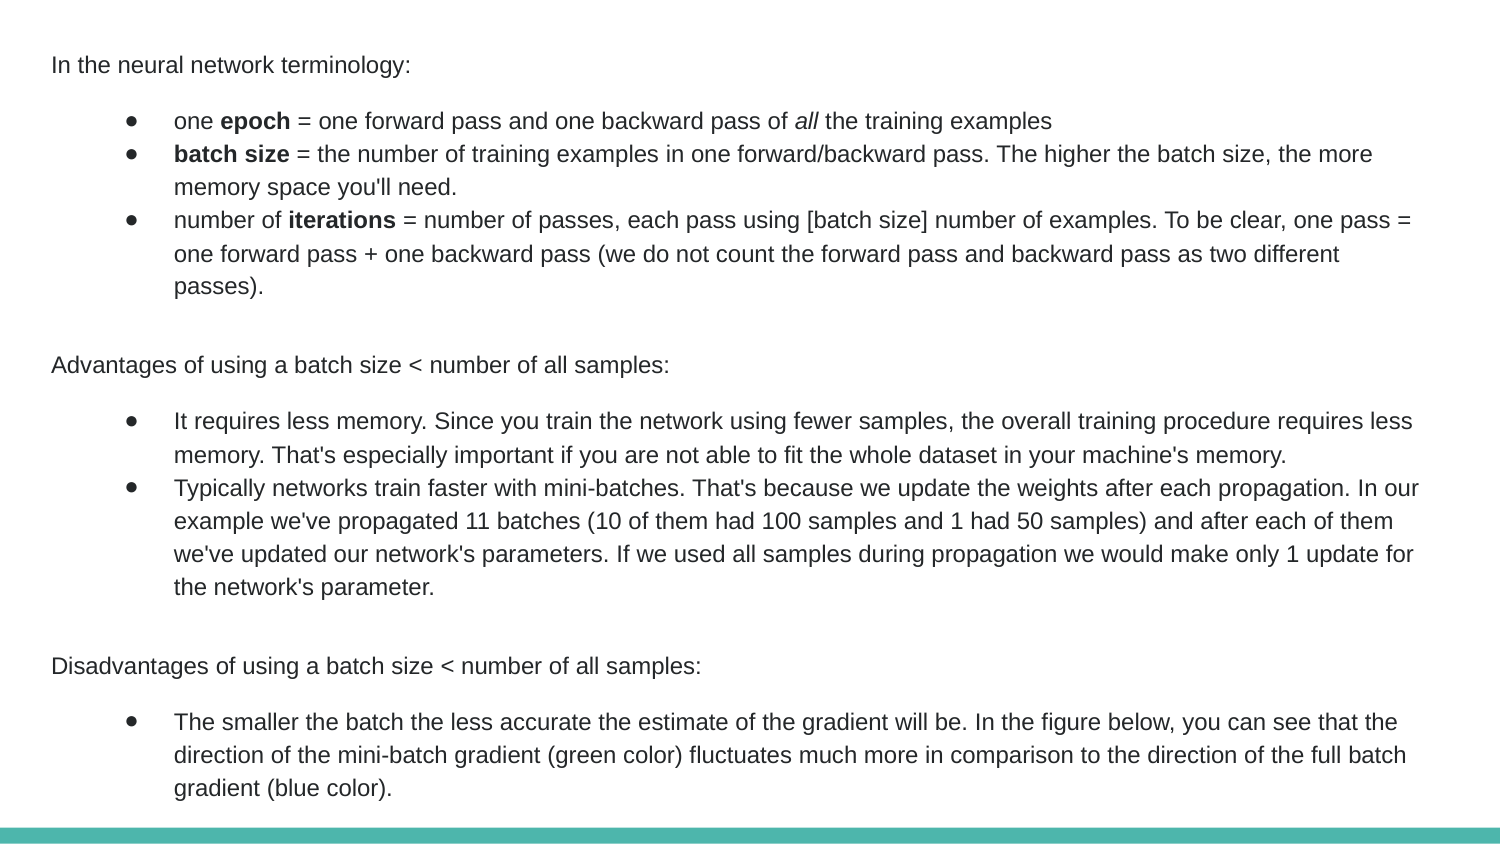

In the neural network terminology:
one epoch = one forward pass and one backward pass of all the training examples
batch size = the number of training examples in one forward/backward pass. The higher the batch size, the more memory space you'll need.
number of iterations = number of passes, each pass using [batch size] number of examples. To be clear, one pass = one forward pass + one backward pass (we do not count the forward pass and backward pass as two different passes).
Advantages of using a batch size < number of all samples:
It requires less memory. Since you train the network using fewer samples, the overall training procedure requires less memory. That's especially important if you are not able to fit the whole dataset in your machine's memory.
Typically networks train faster with mini-batches. That's because we update the weights after each propagation. In our example we've propagated 11 batches (10 of them had 100 samples and 1 had 50 samples) and after each of them we've updated our network's parameters. If we used all samples during propagation we would make only 1 update for the network's parameter.
Disadvantages of using a batch size < number of all samples:
The smaller the batch the less accurate the estimate of the gradient will be. In the figure below, you can see that the direction of the mini-batch gradient (green color) fluctuates much more in comparison to the direction of the full batch gradient (blue color).